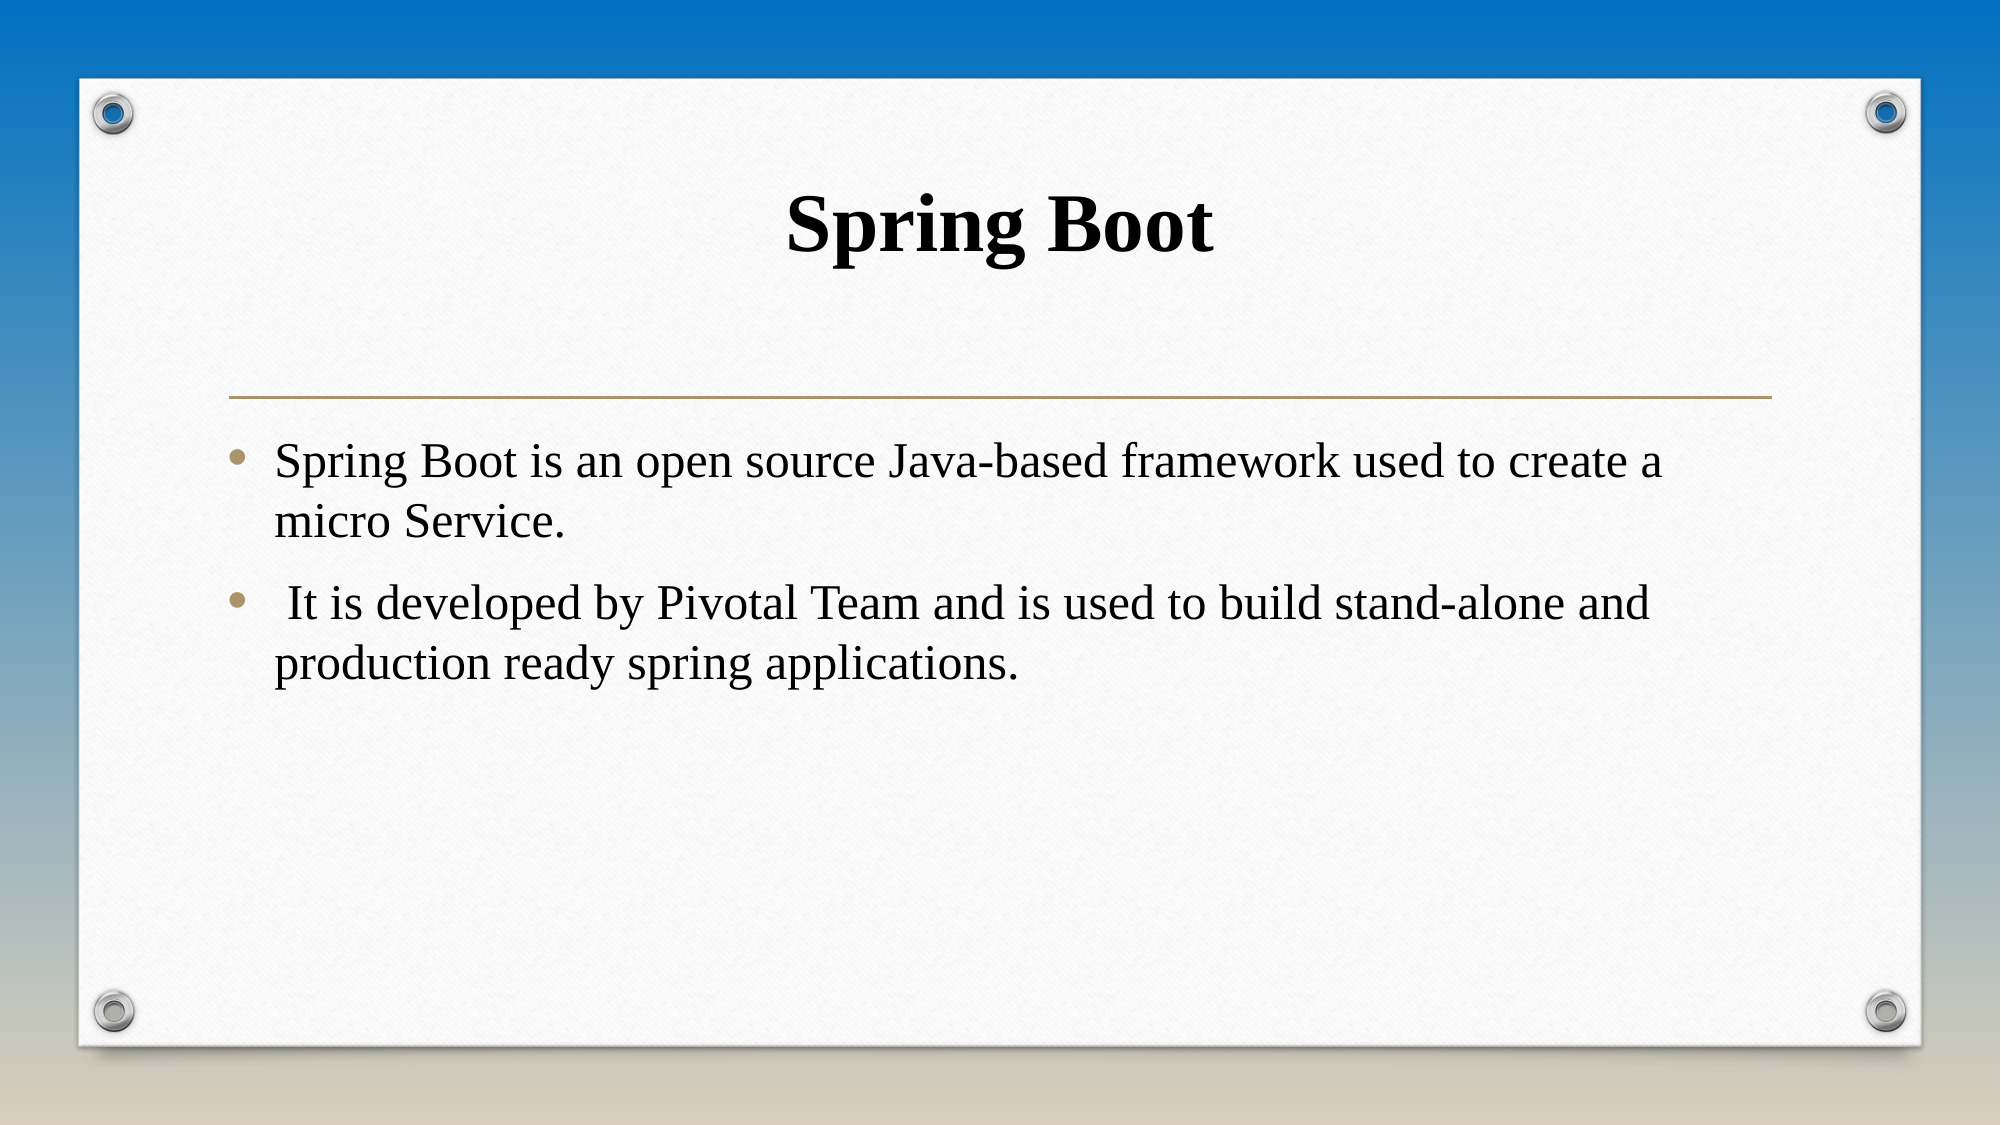

# Spring Boot
Spring Boot is an open source Java-based framework used to create a micro Service.
 It is developed by Pivotal Team and is used to build stand-alone and production ready spring applications.